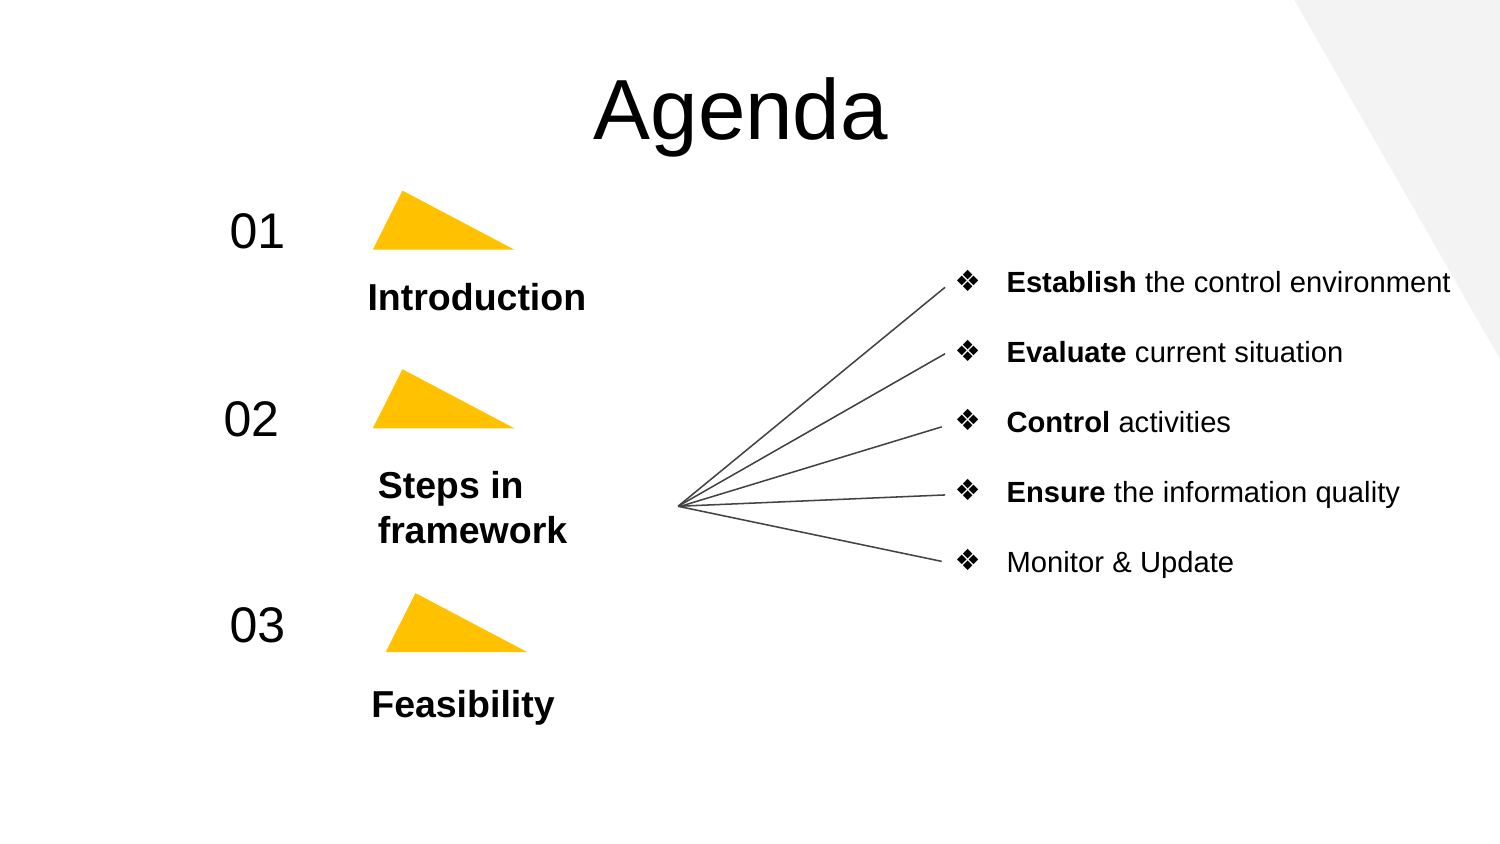

Agenda

Establish the control environment

Evaluate current situation

Control activities

Ensure the information quality

Monitor & Update

# 01
Introduction

02
Steps in framework

03
Feasibility